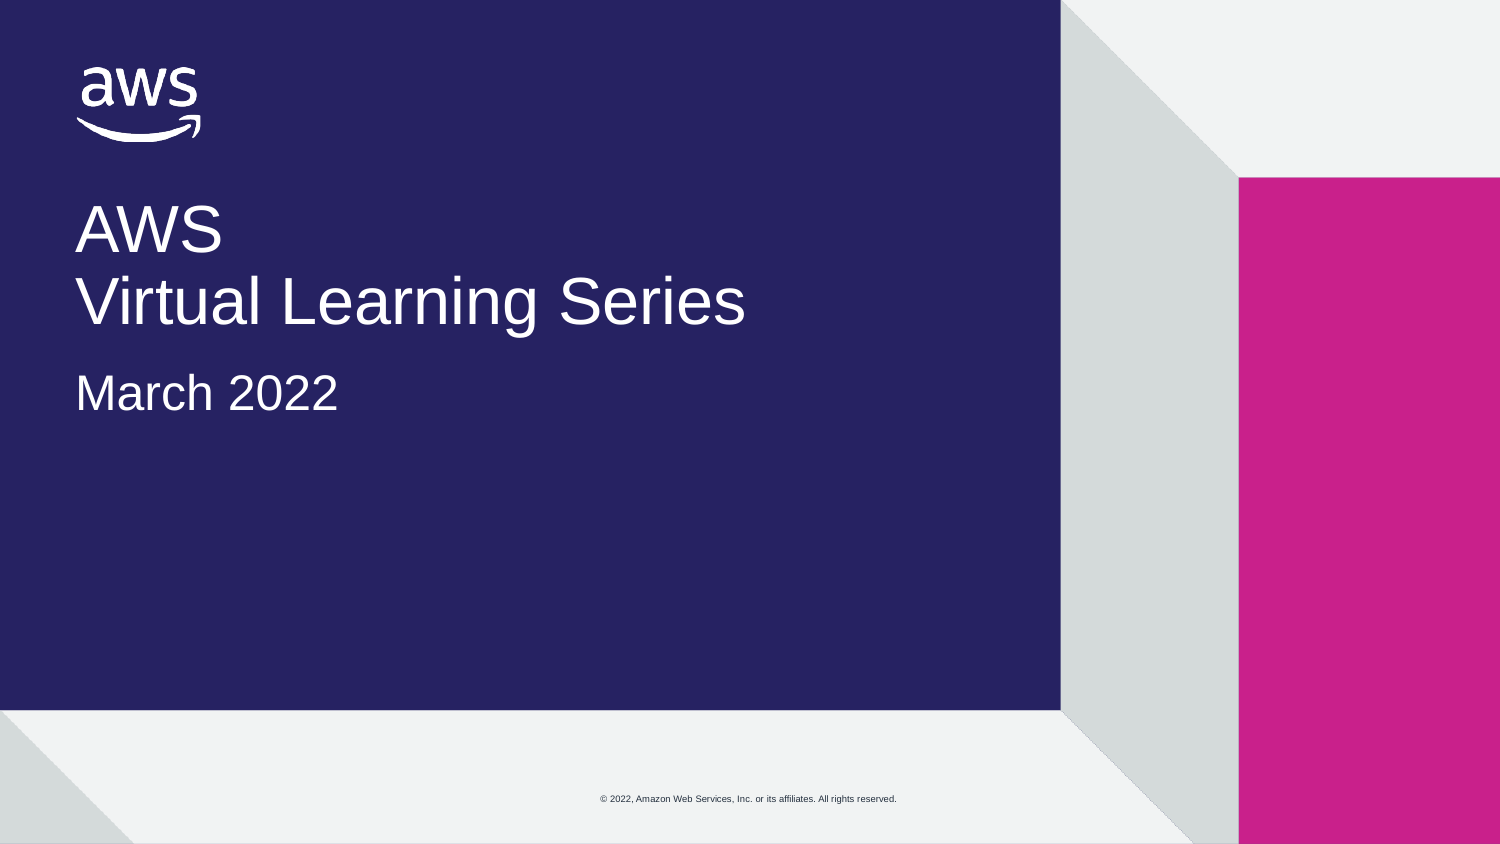

# AWS Virtual Learning Series
March 2022